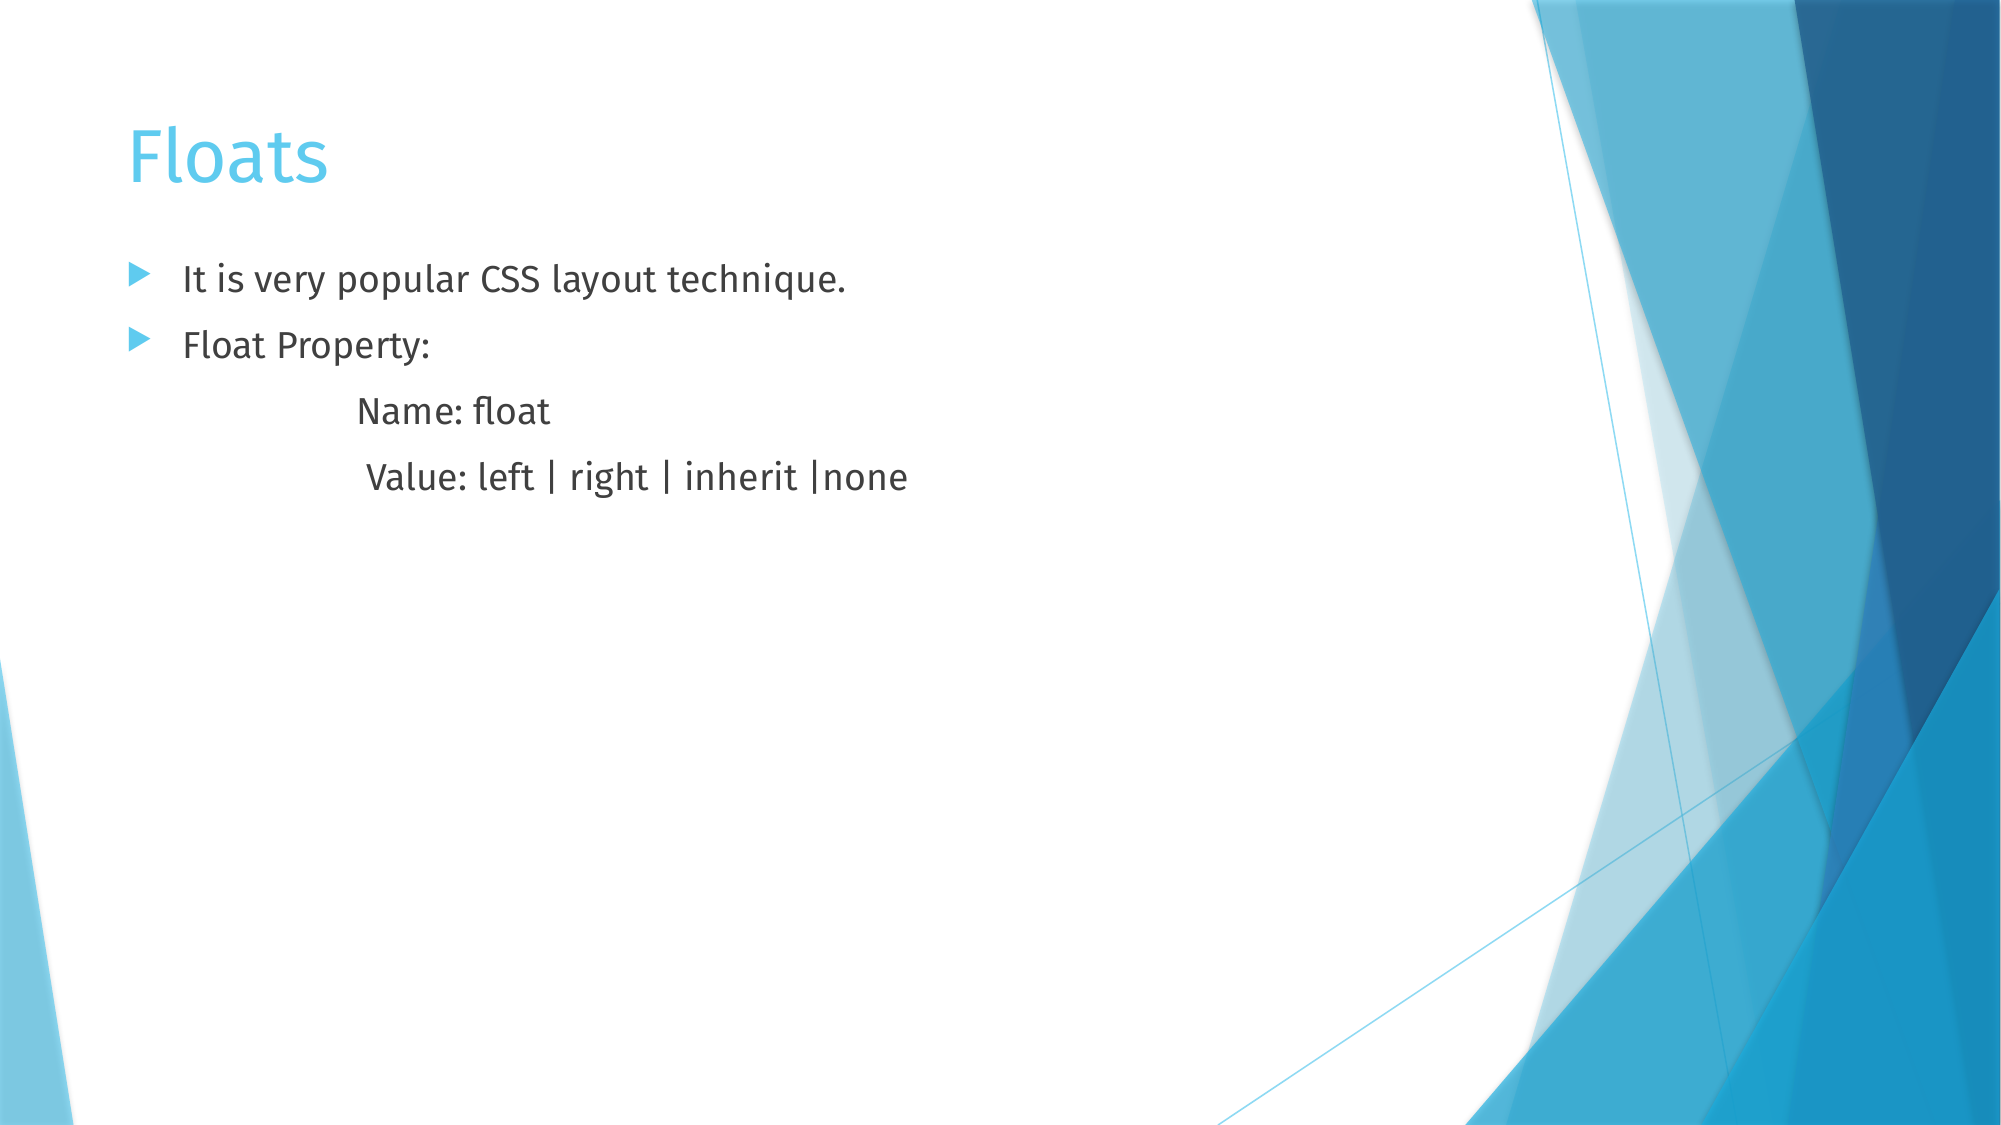

# Floats
It is very popular CSS layout technique.
Float Property:
                       Name: float
                        Value: left | right | inherit |none